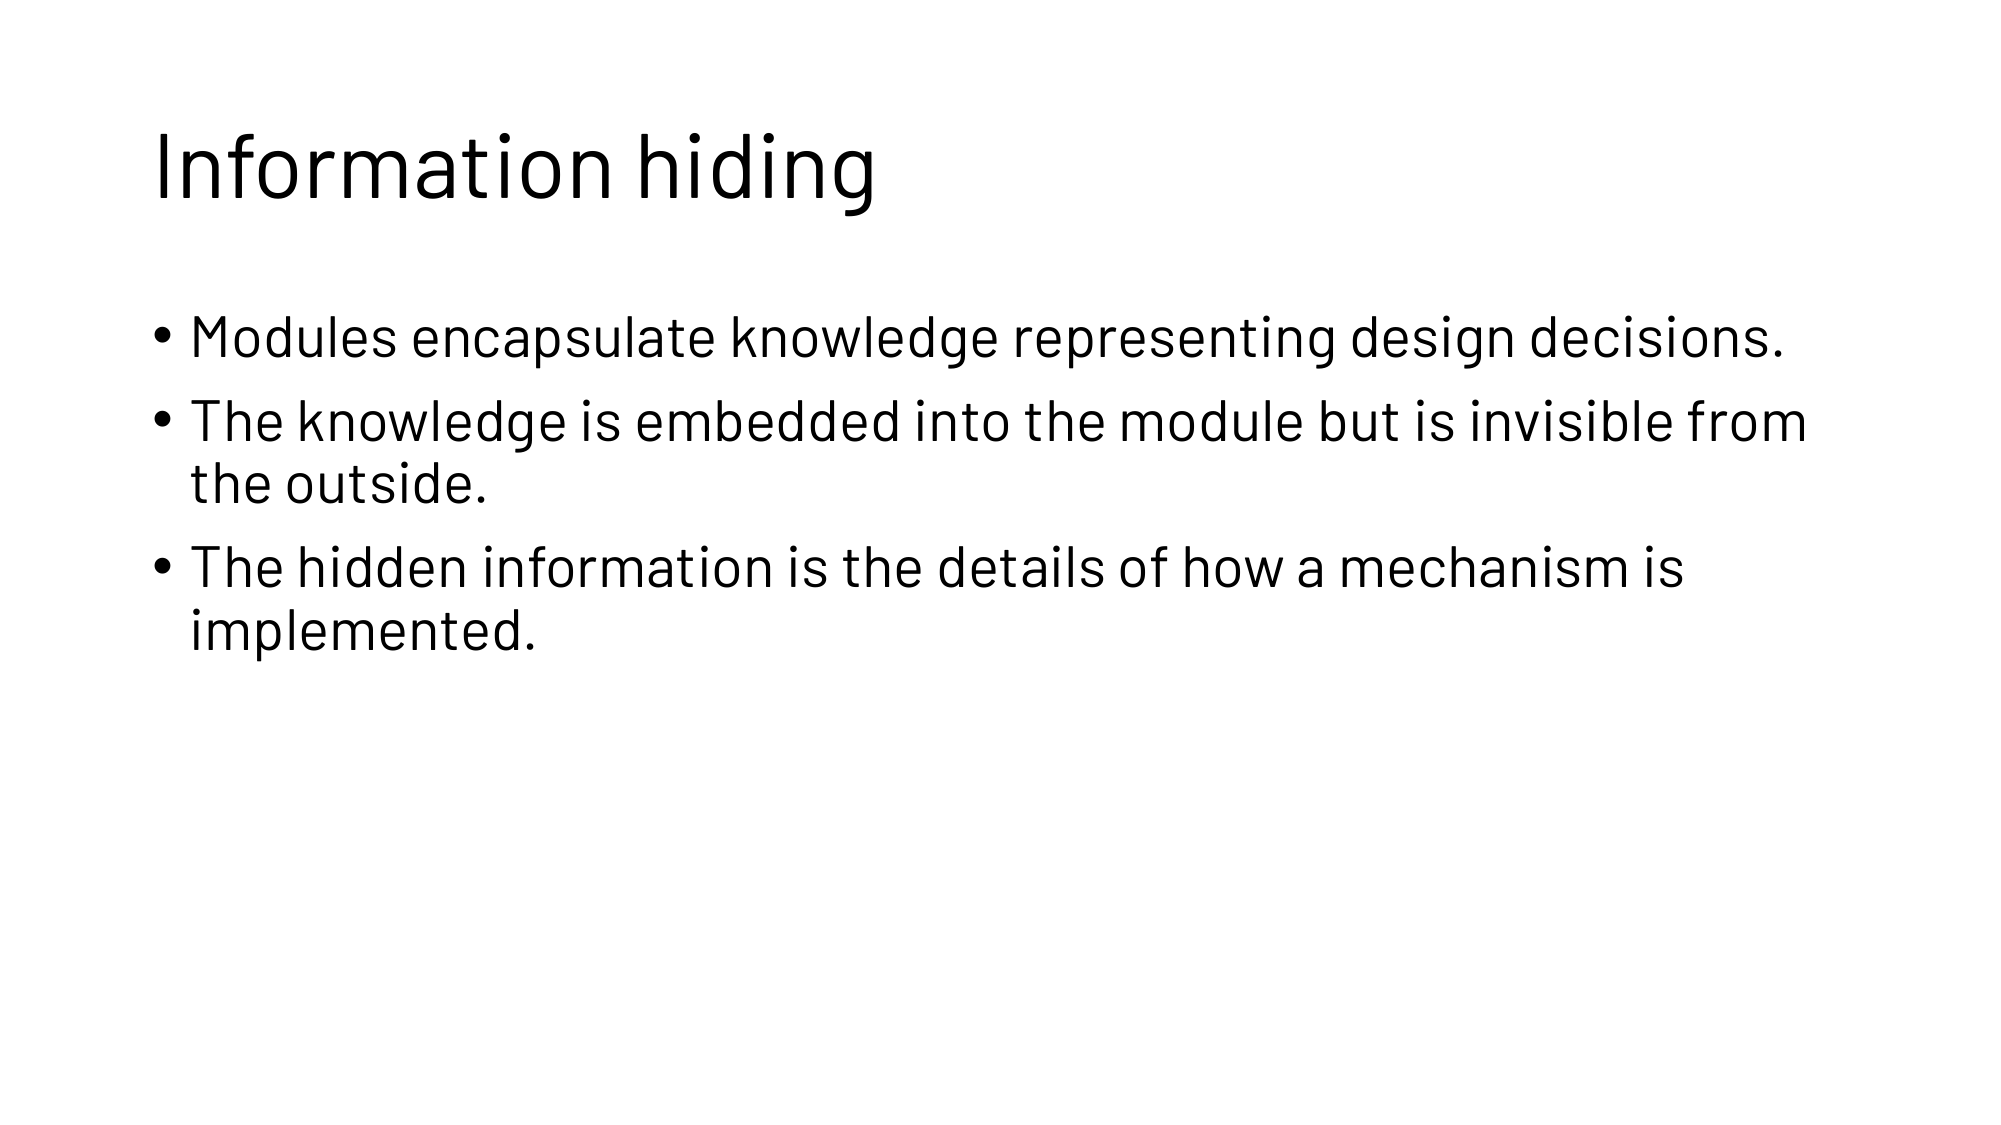

# Information hiding
Modules encapsulate knowledge representing design decisions.
The knowledge is embedded into the module but is invisible from the outside.
The hidden information is the details of how a mechanism is implemented.